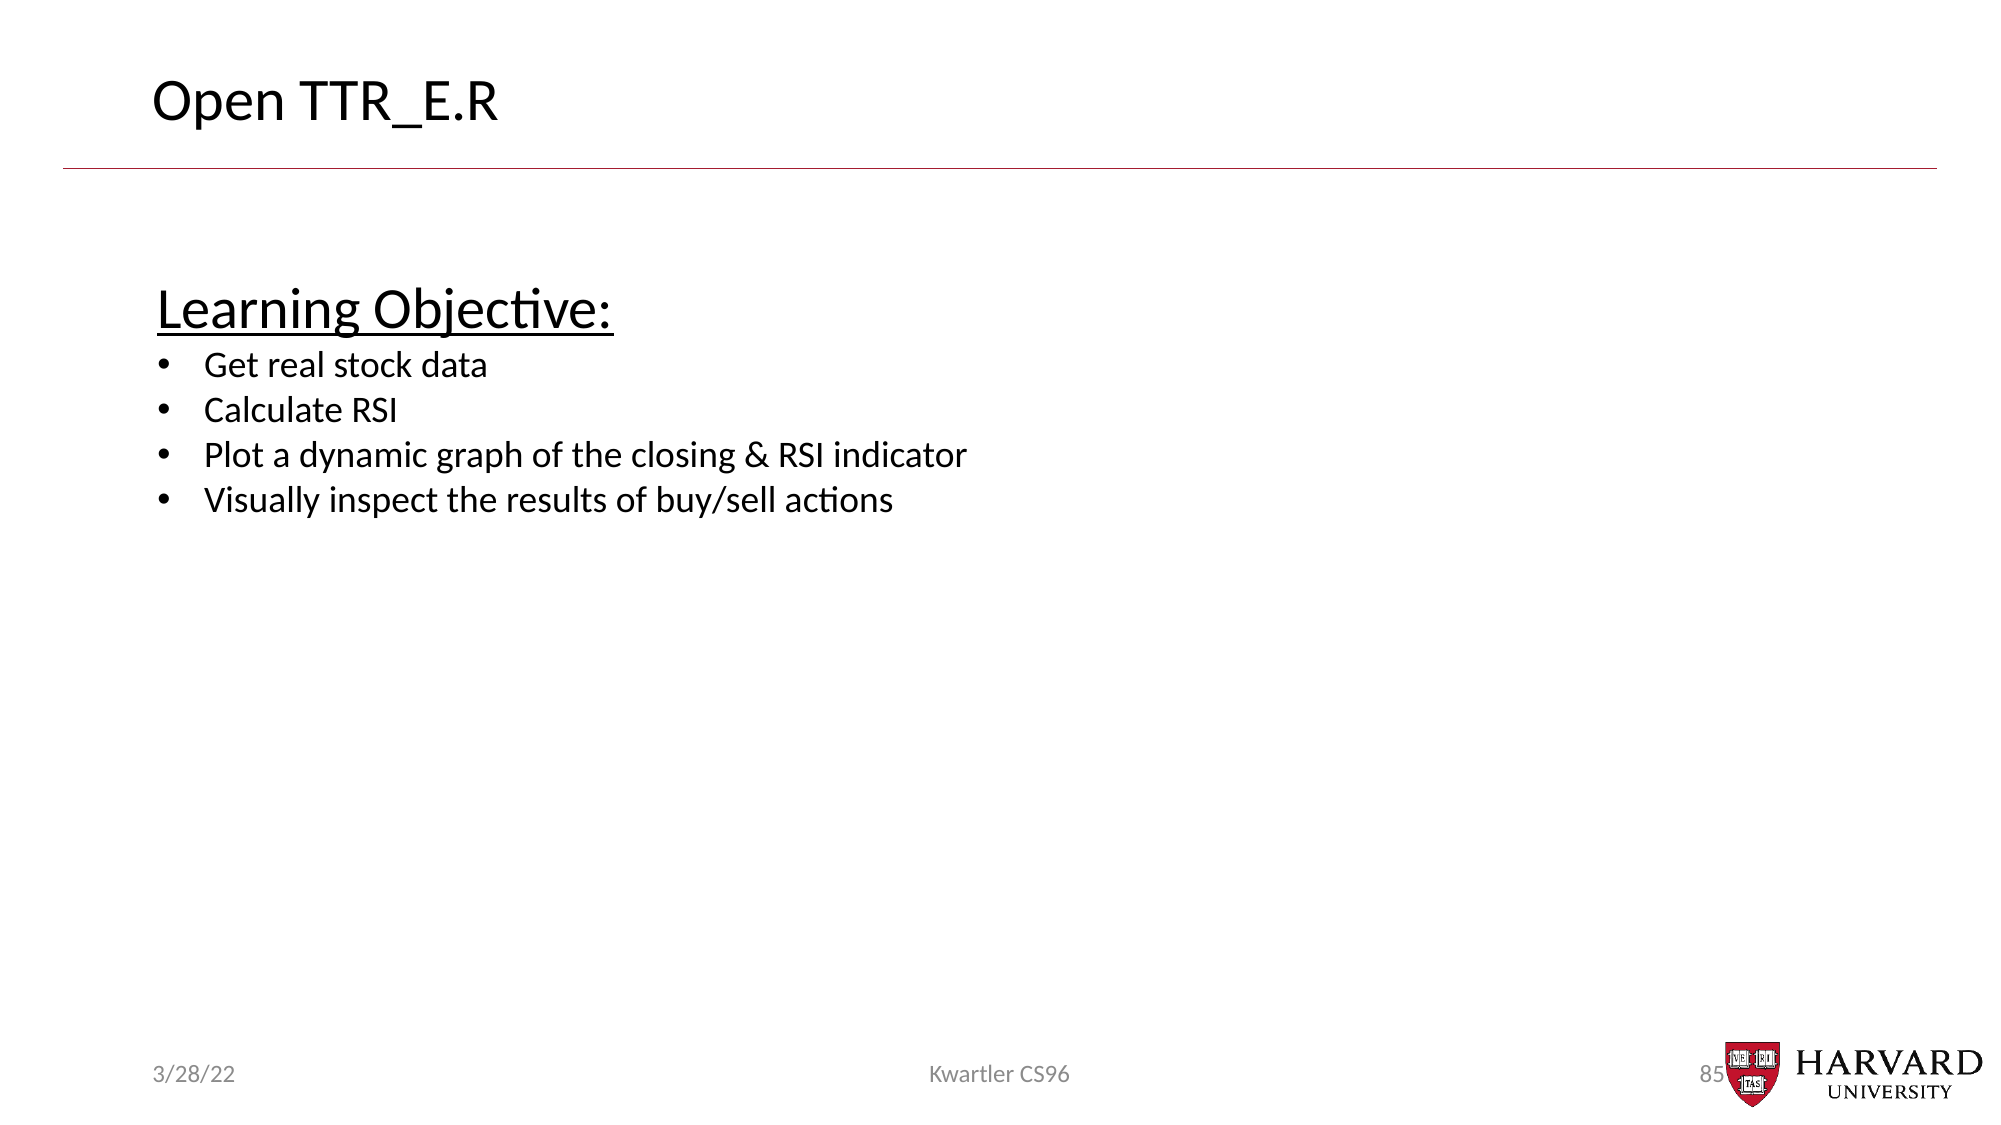

# Open TTR_E.R
Learning Objective:
Get real stock data
Calculate RSI
Plot a dynamic graph of the closing & RSI indicator
Visually inspect the results of buy/sell actions
3/28/22
Kwartler CS96
85